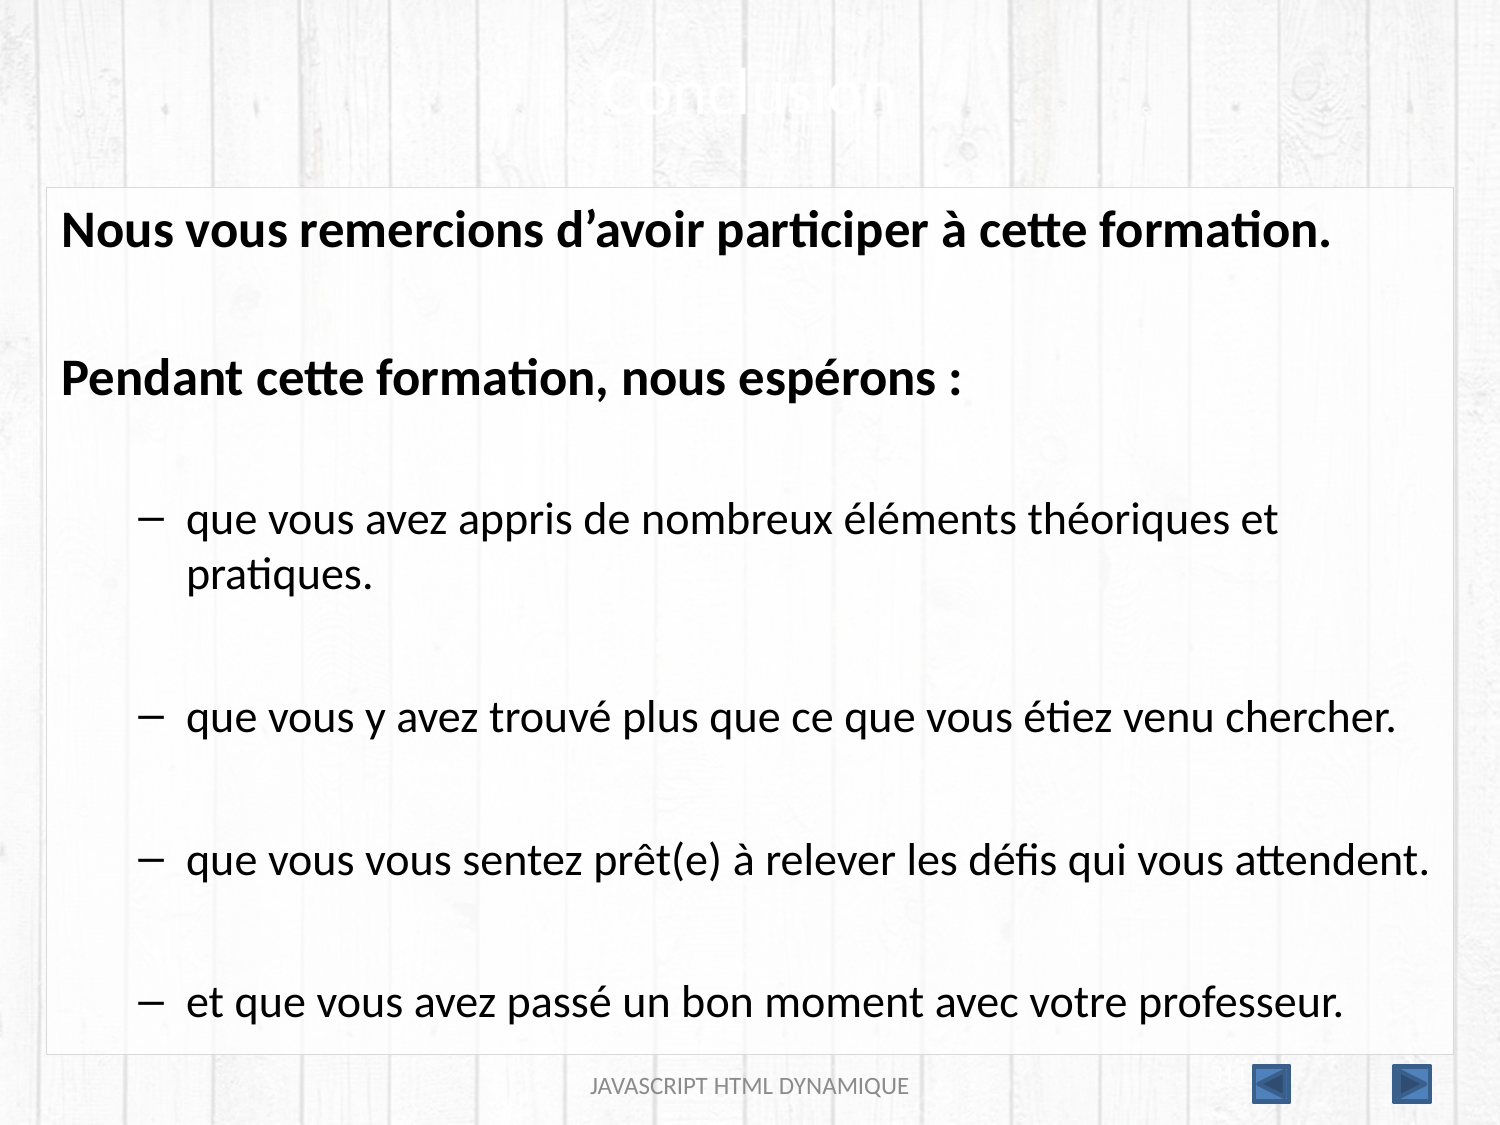

# Conclusion
Nous vous remercions d’avoir participer à cette formation.

Pendant cette formation, nous espérons :

que vous avez appris de nombreux éléments théoriques et pratiques.

que vous y avez trouvé plus que ce que vous étiez venu chercher.

que vous vous sentez prêt(e) à relever les défis qui vous attendent.

et que vous avez passé un bon moment avec votre professeur.

311
JAVASCRIPT HTML DYNAMIQUE